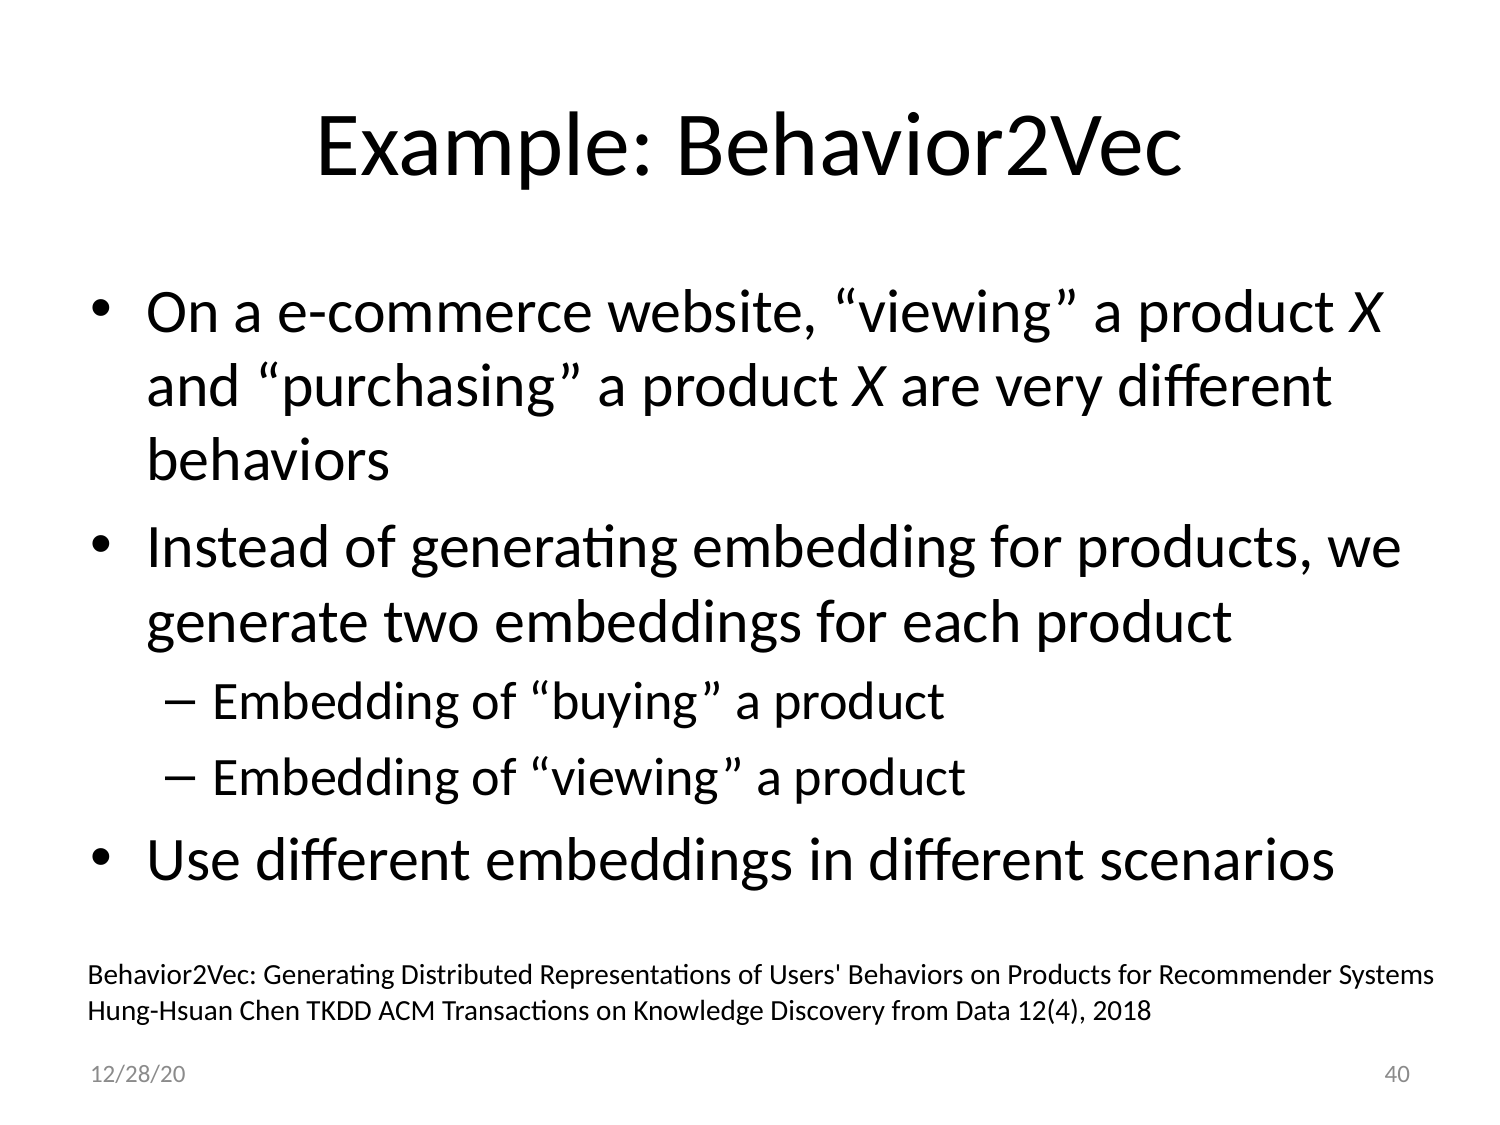

# Example: Behavior2Vec
On a e-commerce website, “viewing” a product X and “purchasing” a product X are very different behaviors
Instead of generating embedding for products, we generate two embeddings for each product
Embedding of “buying” a product
Embedding of “viewing” a product
Use different embeddings in different scenarios
Behavior2Vec: Generating Distributed Representations of Users' Behaviors on Products for Recommender Systems Hung-Hsuan Chen TKDD ACM Transactions on Knowledge Discovery from Data 12(4), 2018
12/28/20
40